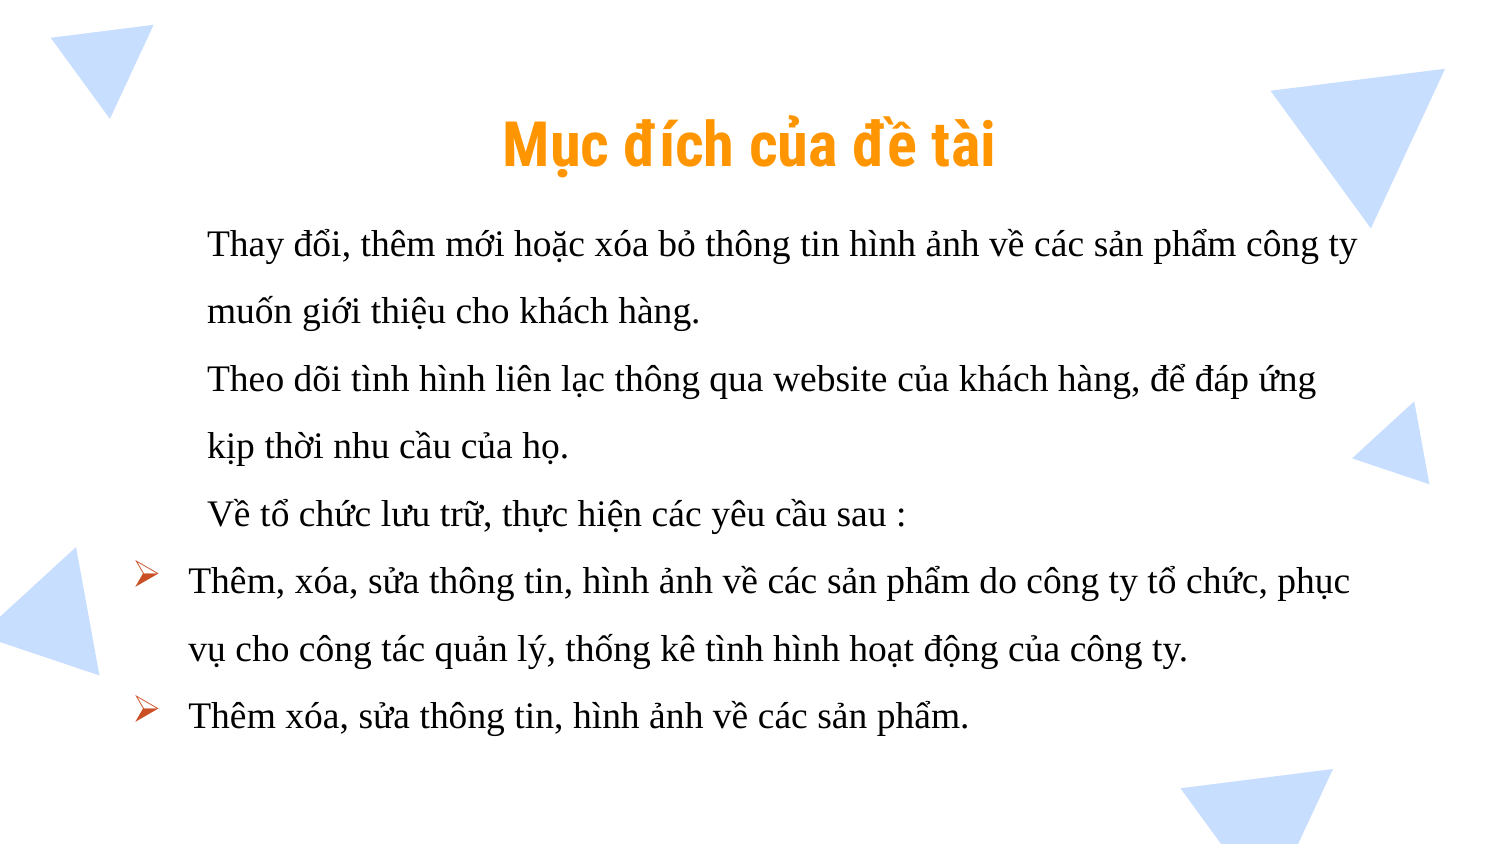

# Mục đích của đề tài
Thay đổi, thêm mới hoặc xóa bỏ thông tin hình ảnh về các sản phẩm công ty muốn giới thiệu cho khách hàng.
Theo dõi tình hình liên lạc thông qua website của khách hàng, để đáp ứng kịp thời nhu cầu của họ.
Về tổ chức lưu trữ, thực hiện các yêu cầu sau :
Thêm, xóa, sửa thông tin, hình ảnh về các sản phẩm do công ty tổ chức, phục vụ cho công tác quản lý, thống kê tình hình hoạt động của công ty.
Thêm xóa, sửa thông tin, hình ảnh về các sản phẩm.